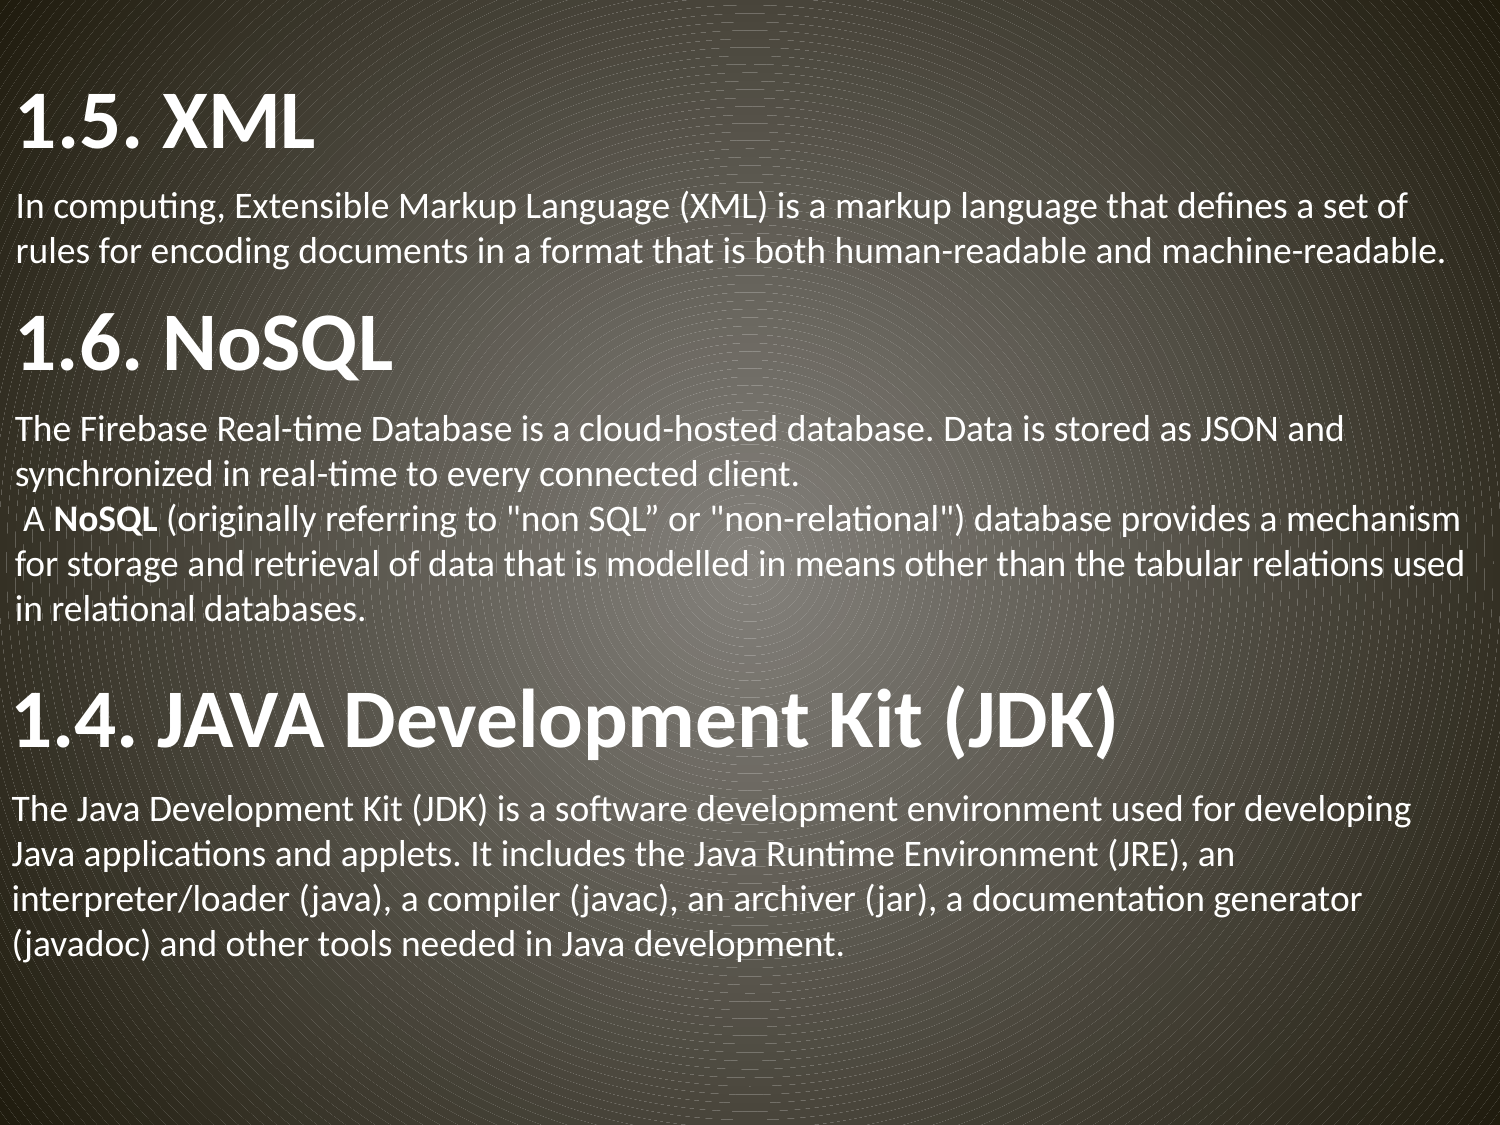

1.5. XML
In computing, Extensible Markup Language (XML) is a markup language that defines a set of rules for encoding documents in a format that is both human-readable and machine-readable.
1.6. NoSQL
The Firebase Real-time Database is a cloud-hosted database. Data is stored as JSON and synchronized in real-time to every connected client.
 A NoSQL (originally referring to "non SQL” or "non-relational") database provides a mechanism for storage and retrieval of data that is modelled in means other than the tabular relations used in relational databases.
1.4. JAVA Development Kit (JDK)
The Java Development Kit (JDK) is a software development environment used for developing Java applications and applets. It includes the Java Runtime Environment (JRE), an interpreter/loader (java), a compiler (javac), an archiver (jar), a documentation generator (javadoc) and other tools needed in Java development.